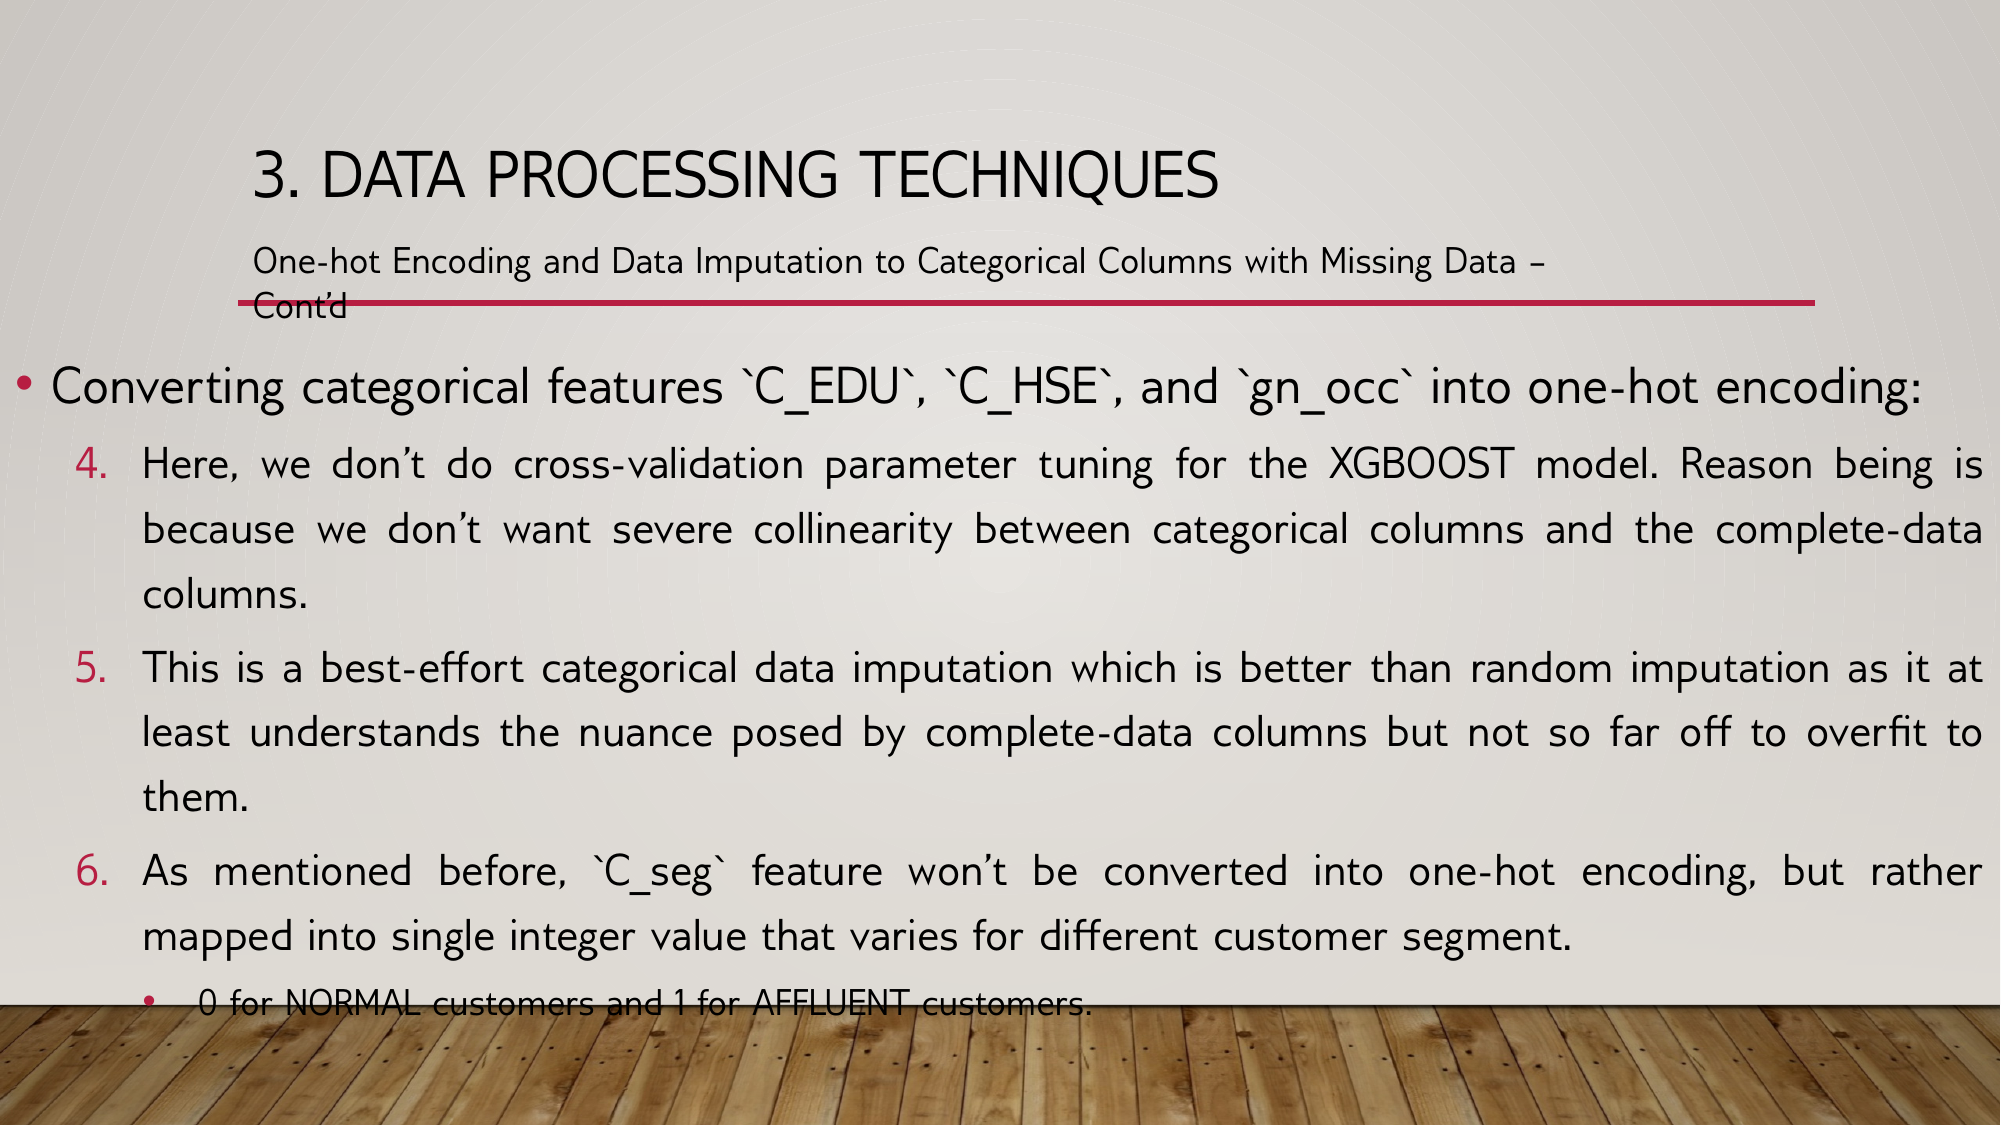

# 3. Data Processing Techniques
One-hot Encoding and Data Imputation to Categorical Columns with Missing Data – Cont’d
Converting categorical features `C_EDU`, `C_HSE`, and `gn_occ` into one-hot encoding:
Here, we don’t do cross-validation parameter tuning for the XGBOOST model. Reason being is because we don’t want severe collinearity between categorical columns and the complete-data columns.
This is a best-effort categorical data imputation which is better than random imputation as it at least understands the nuance posed by complete-data columns but not so far off to overfit to them.
As mentioned before, `C_seg` feature won’t be converted into one-hot encoding, but rather mapped into single integer value that varies for different customer segment.
0 for NORMAL customers and 1 for AFFLUENT customers.